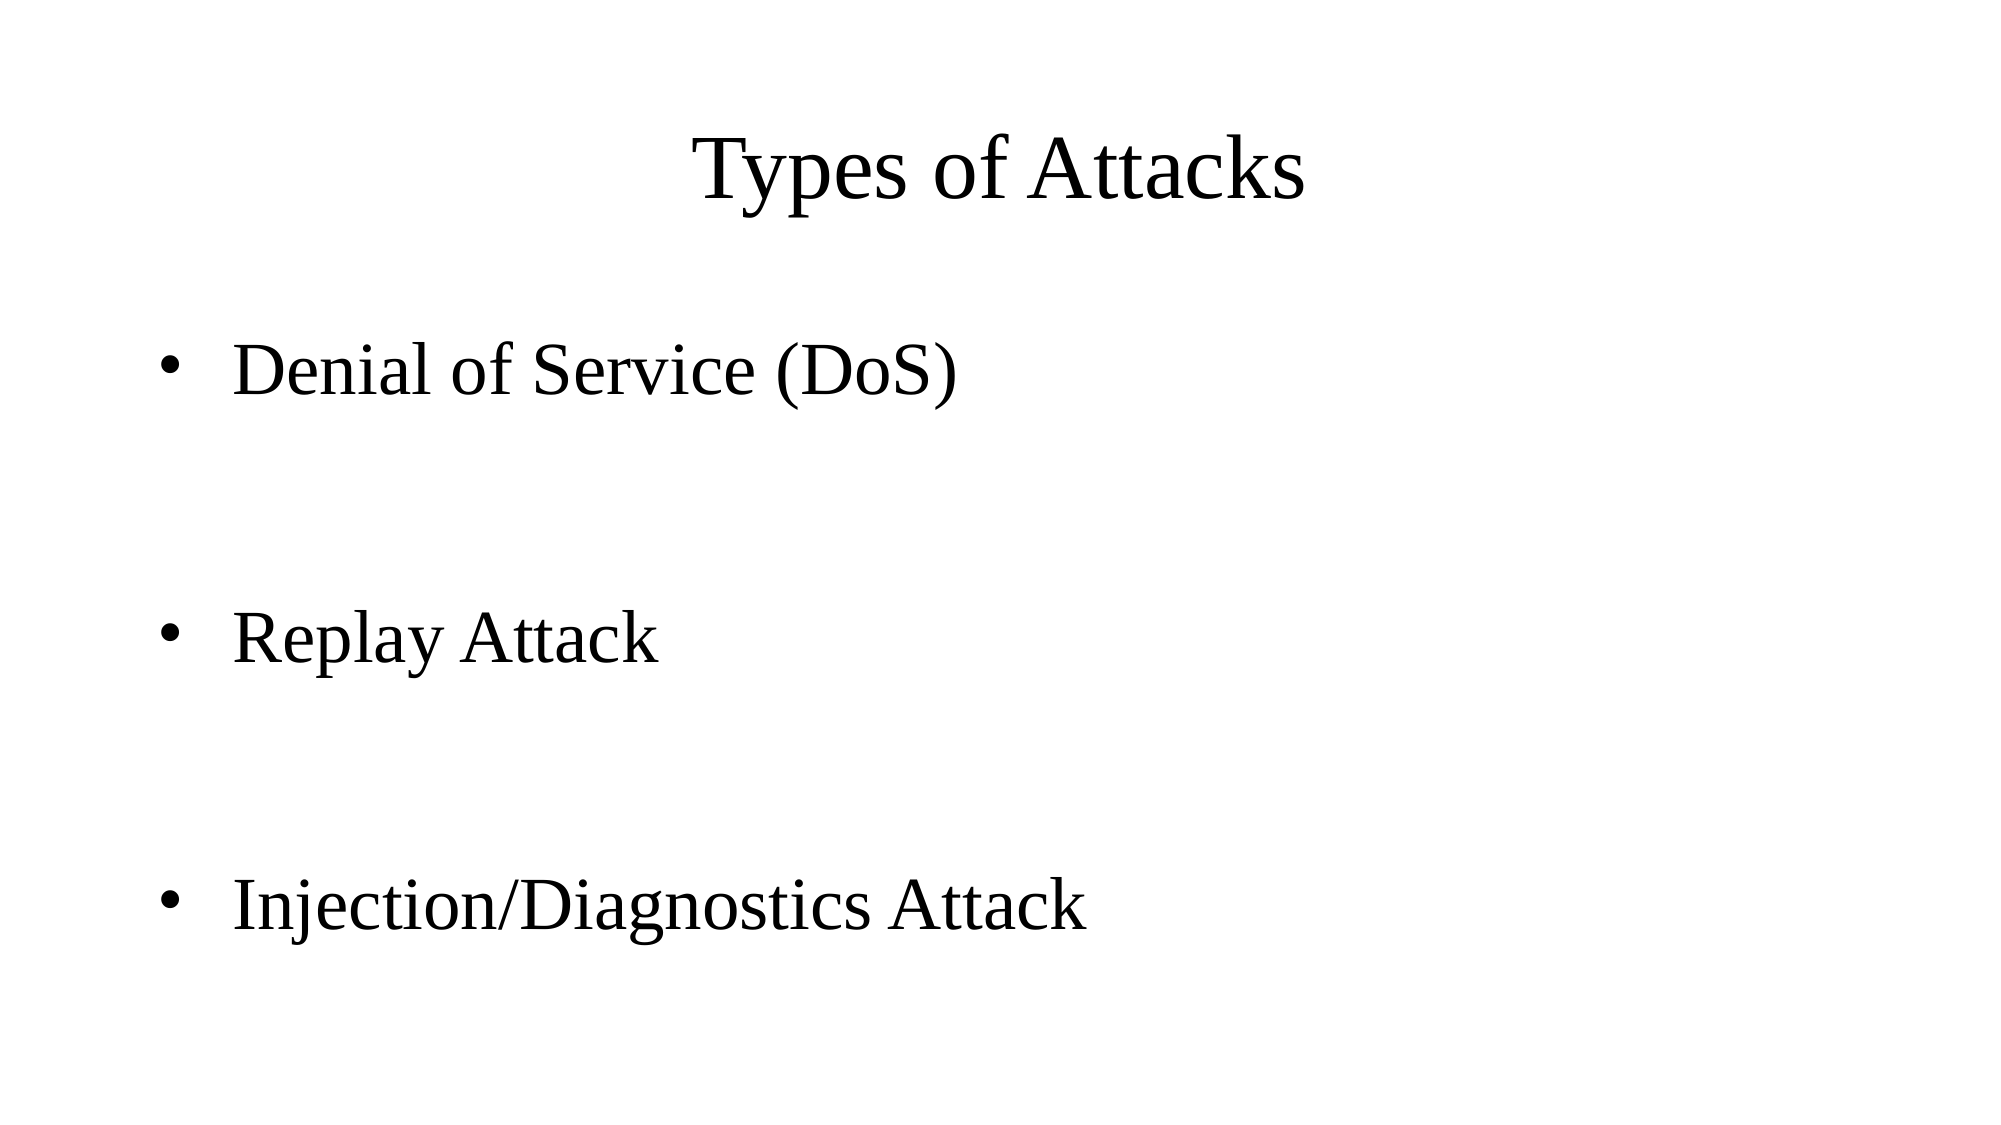

# Types of Attacks
Denial of Service (DoS)

Replay Attack

Injection/Diagnostics Attack